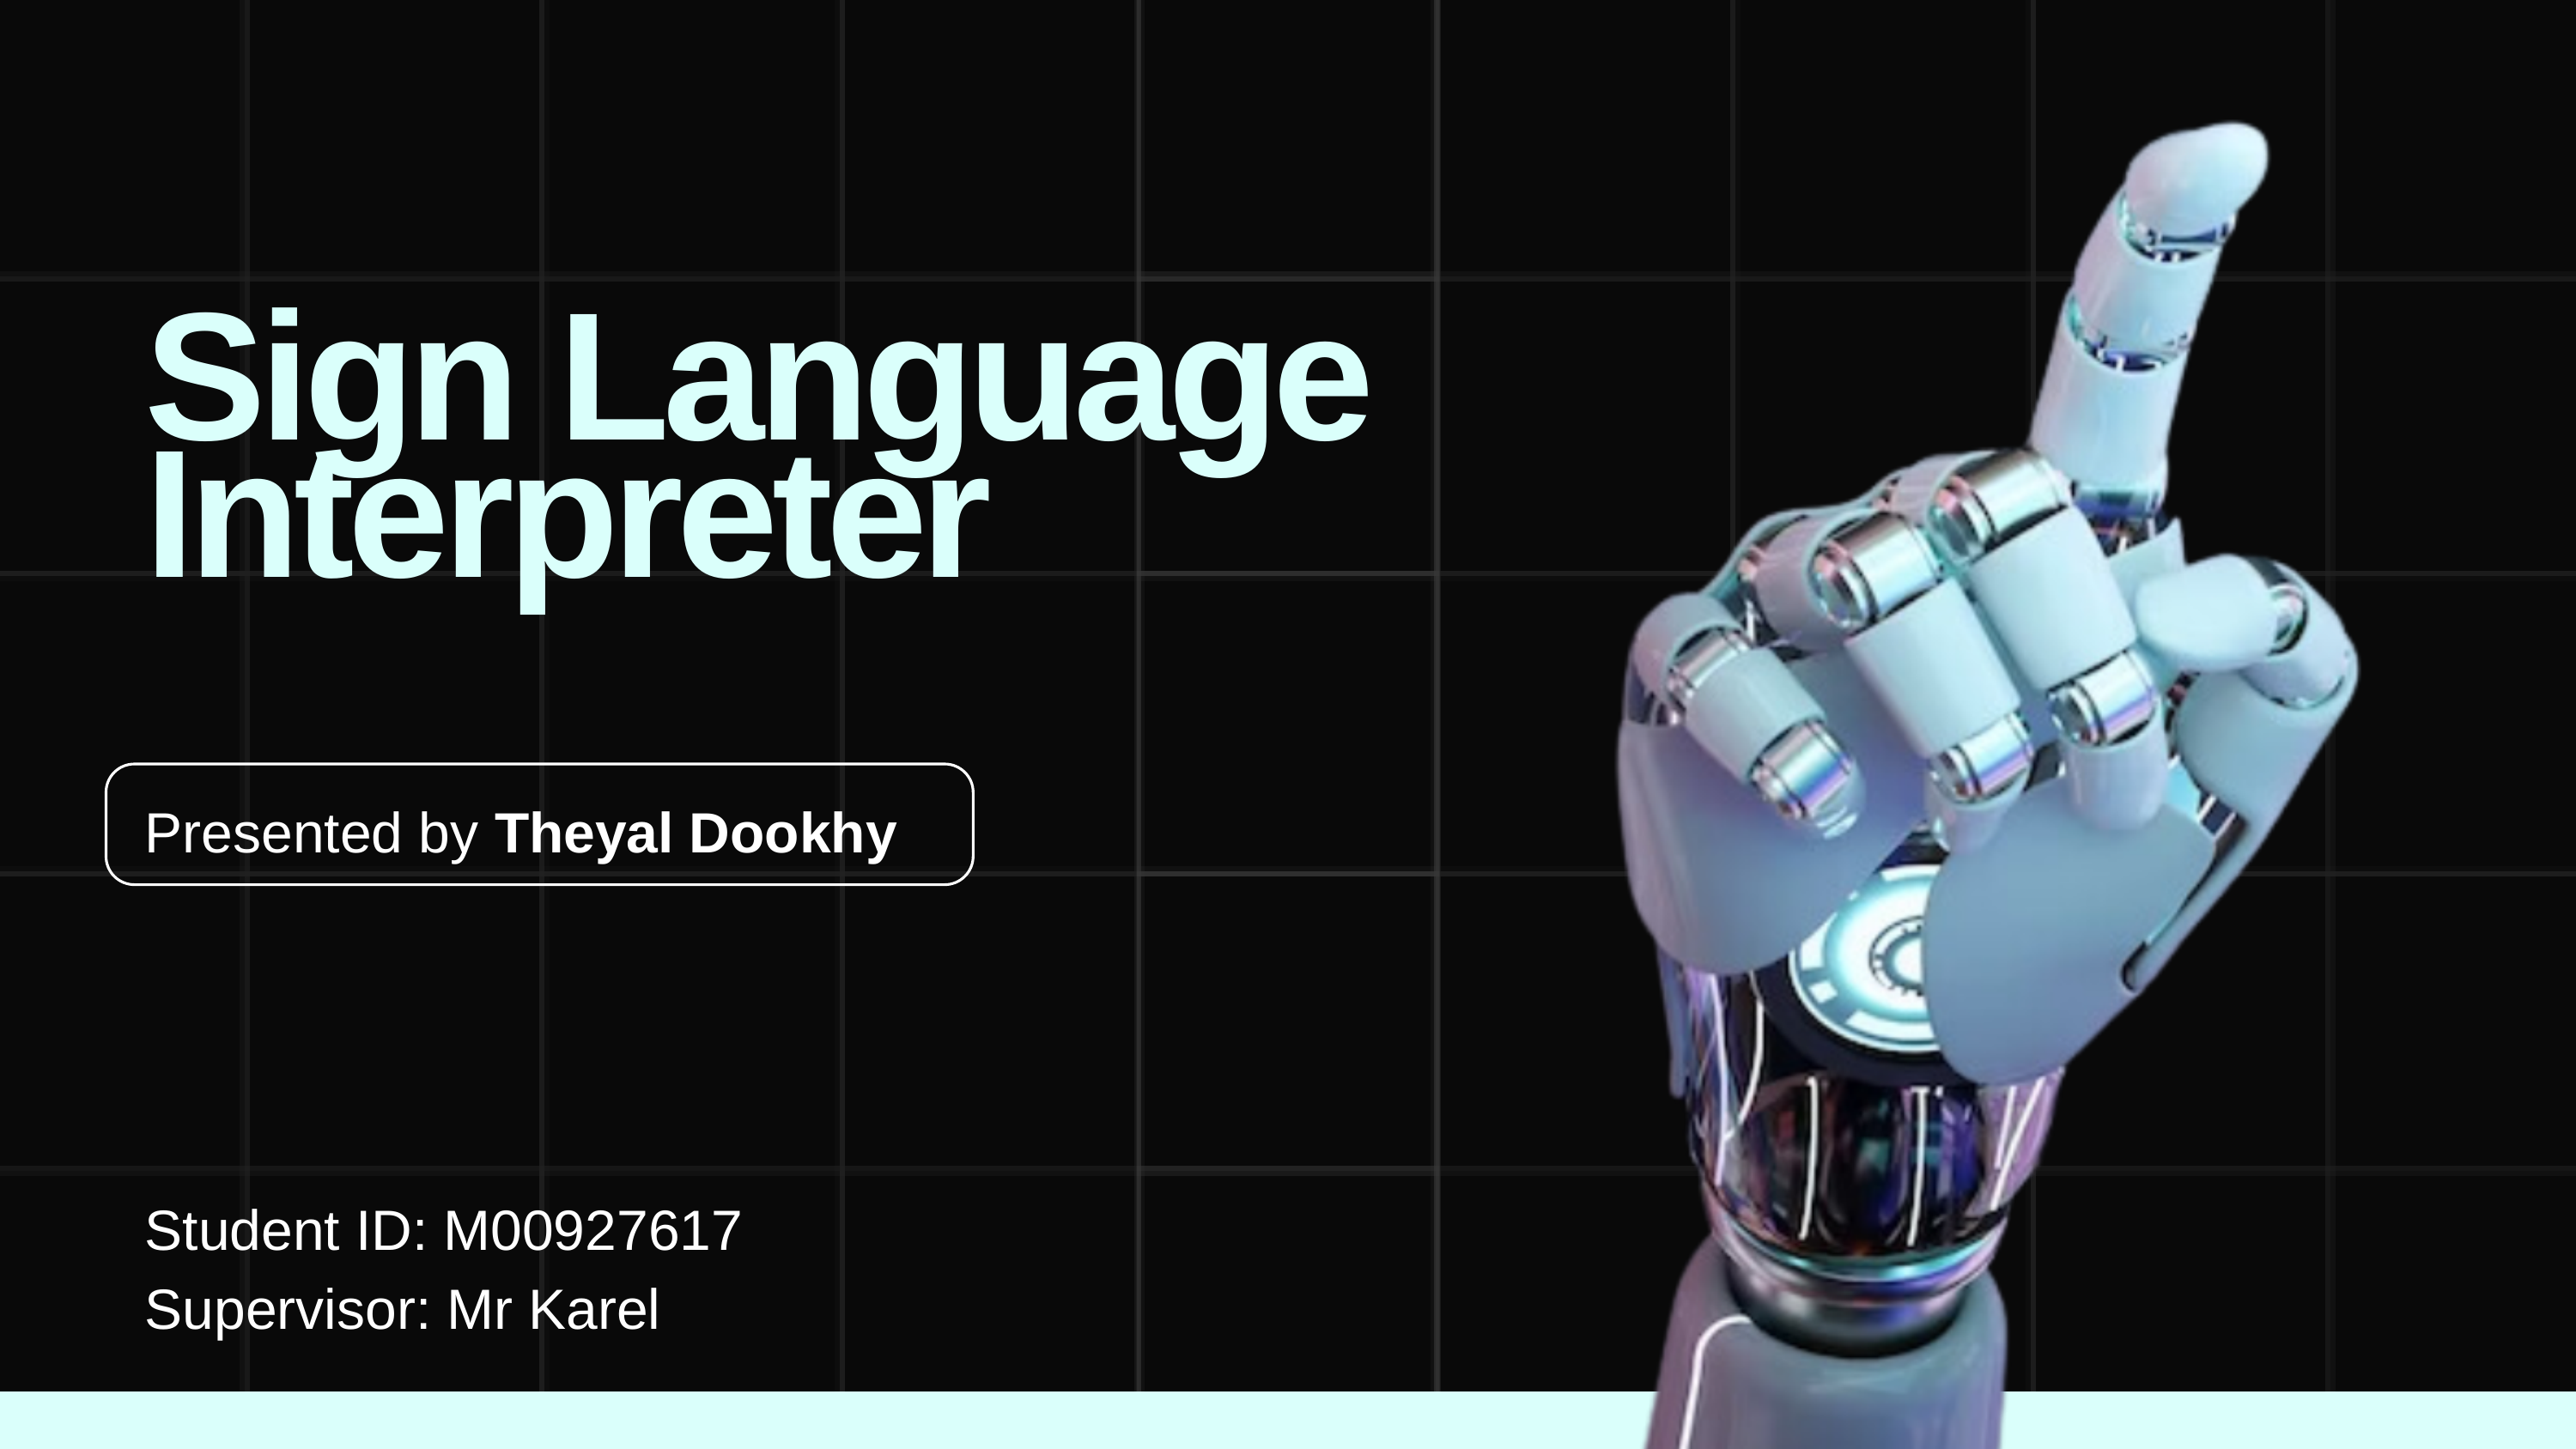

Sign Language Interpreter

Presented by Theyal Dookhy

Student ID: M00927617
Supervisor: Mr Karel